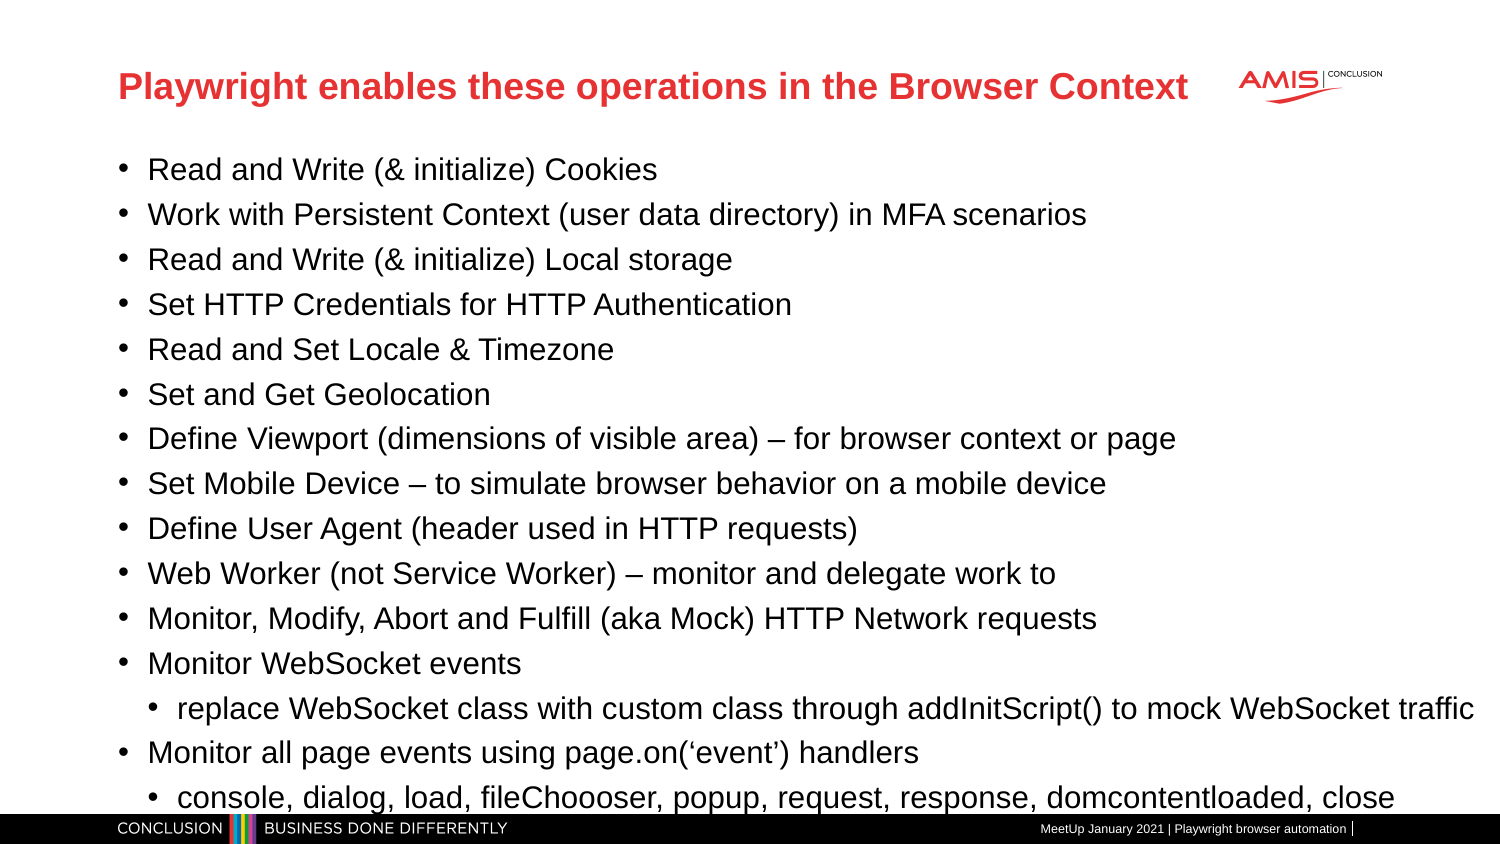

# Playwright enables these operations in the Browser Context
Read and Write (& initialize) Cookies
Work with Persistent Context (user data directory) in MFA scenarios
Read and Write (& initialize) Local storage
Set HTTP Credentials for HTTP Authentication
Read and Set Locale & Timezone
Set and Get Geolocation
Define Viewport (dimensions of visible area) – for browser context or page
Set Mobile Device – to simulate browser behavior on a mobile device
Define User Agent (header used in HTTP requests)
Web Worker (not Service Worker) – monitor and delegate work to
Monitor, Modify, Abort and Fulfill (aka Mock) HTTP Network requests
Monitor WebSocket events
replace WebSocket class with custom class through addInitScript() to mock WebSocket traffic
Monitor all page events using page.on(‘event’) handlers
console, dialog, load, fileChoooser, popup, request, response, domcontentloaded, close
MeetUp January 2021 | Playwright browser automation